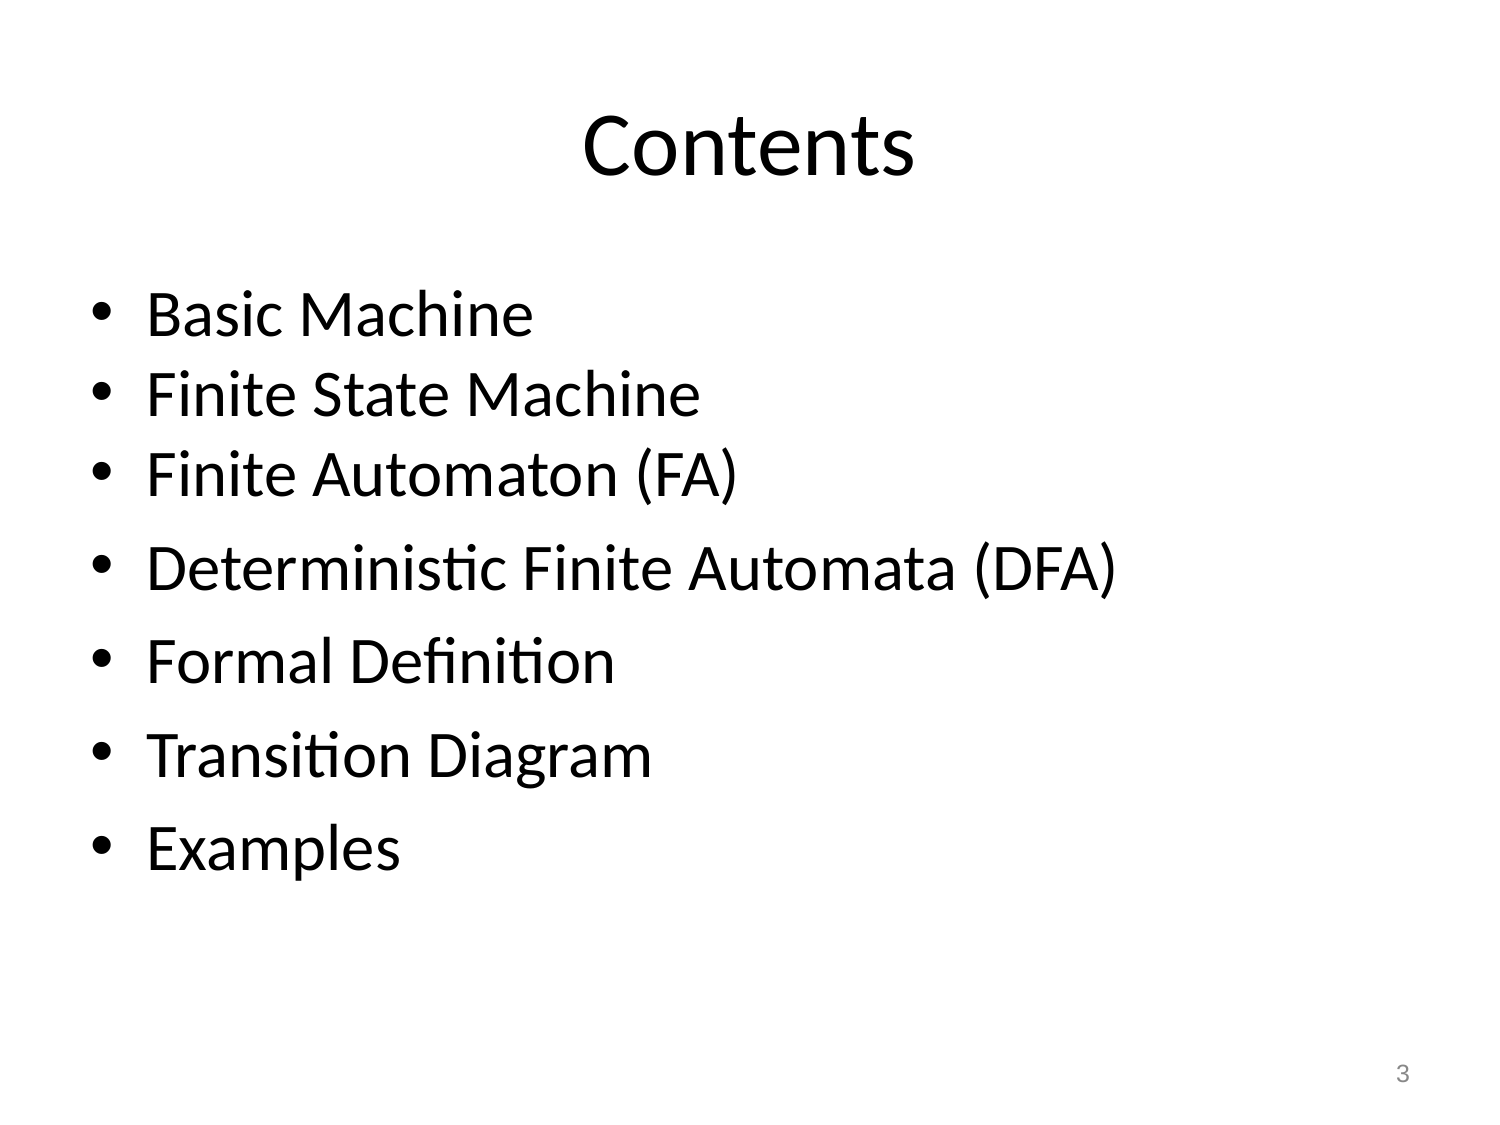

# Contents
Basic Machine
Finite State Machine
Finite Automaton (FA)
Deterministic Finite Automata (DFA)
Formal Definition
Transition Diagram
Examples

3